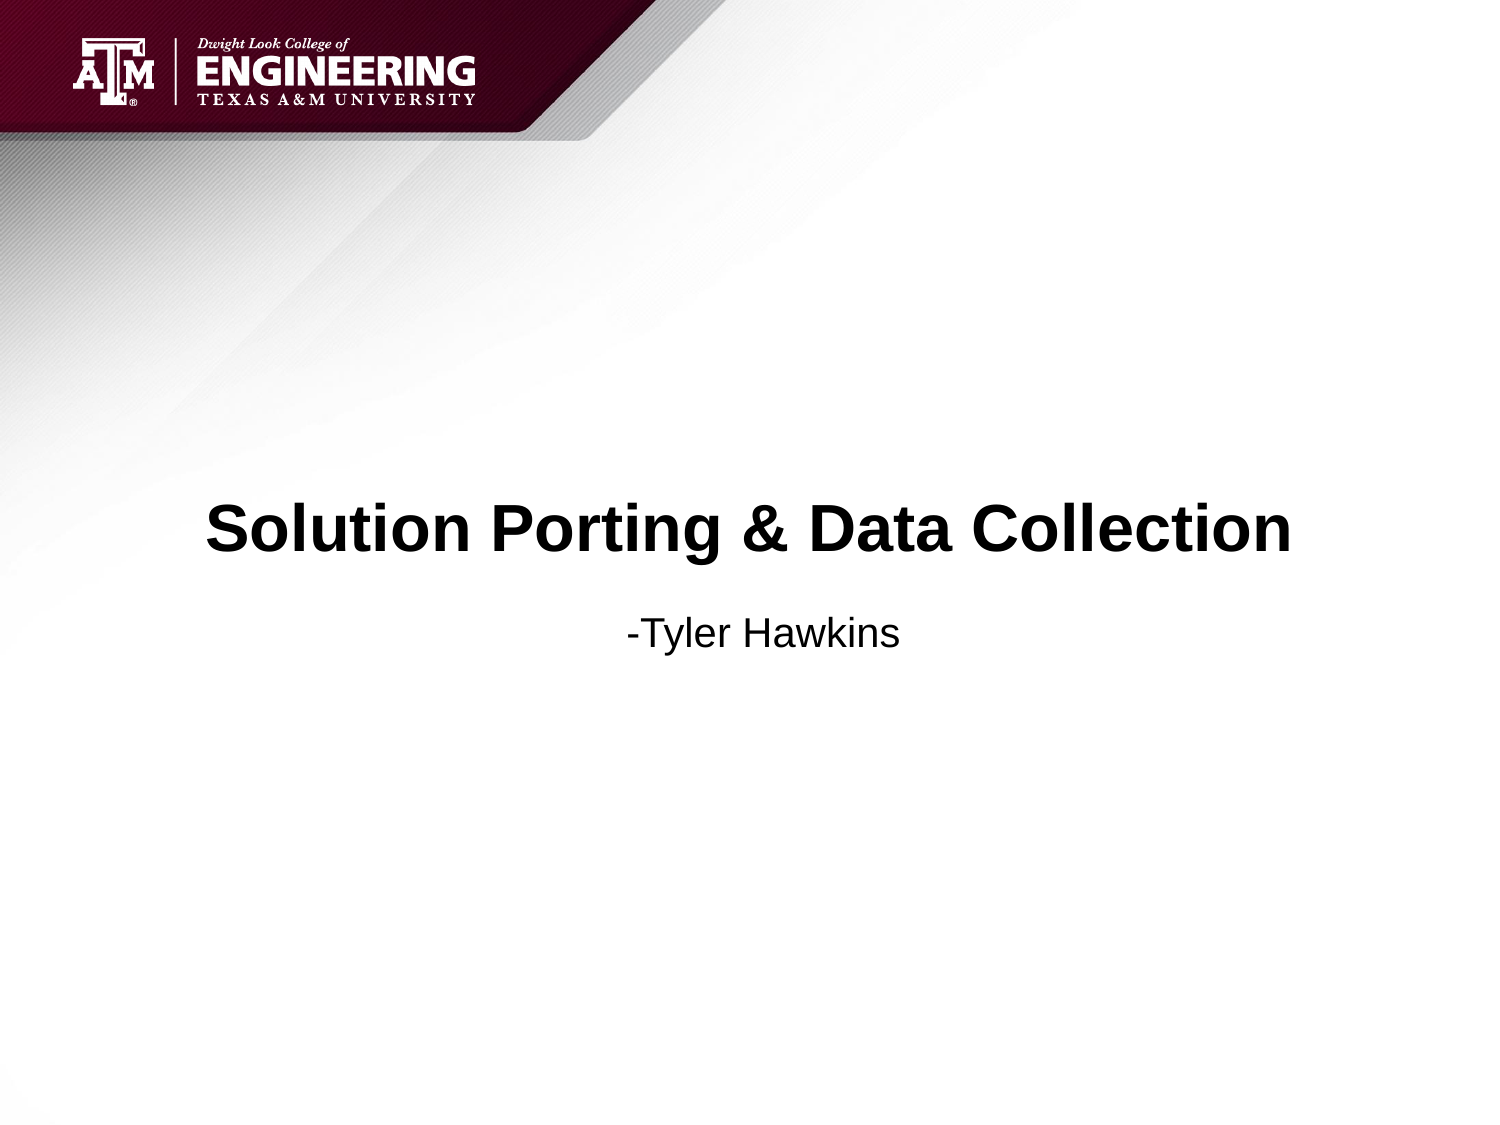

# Solution Porting & Data Collection
-Tyler Hawkins